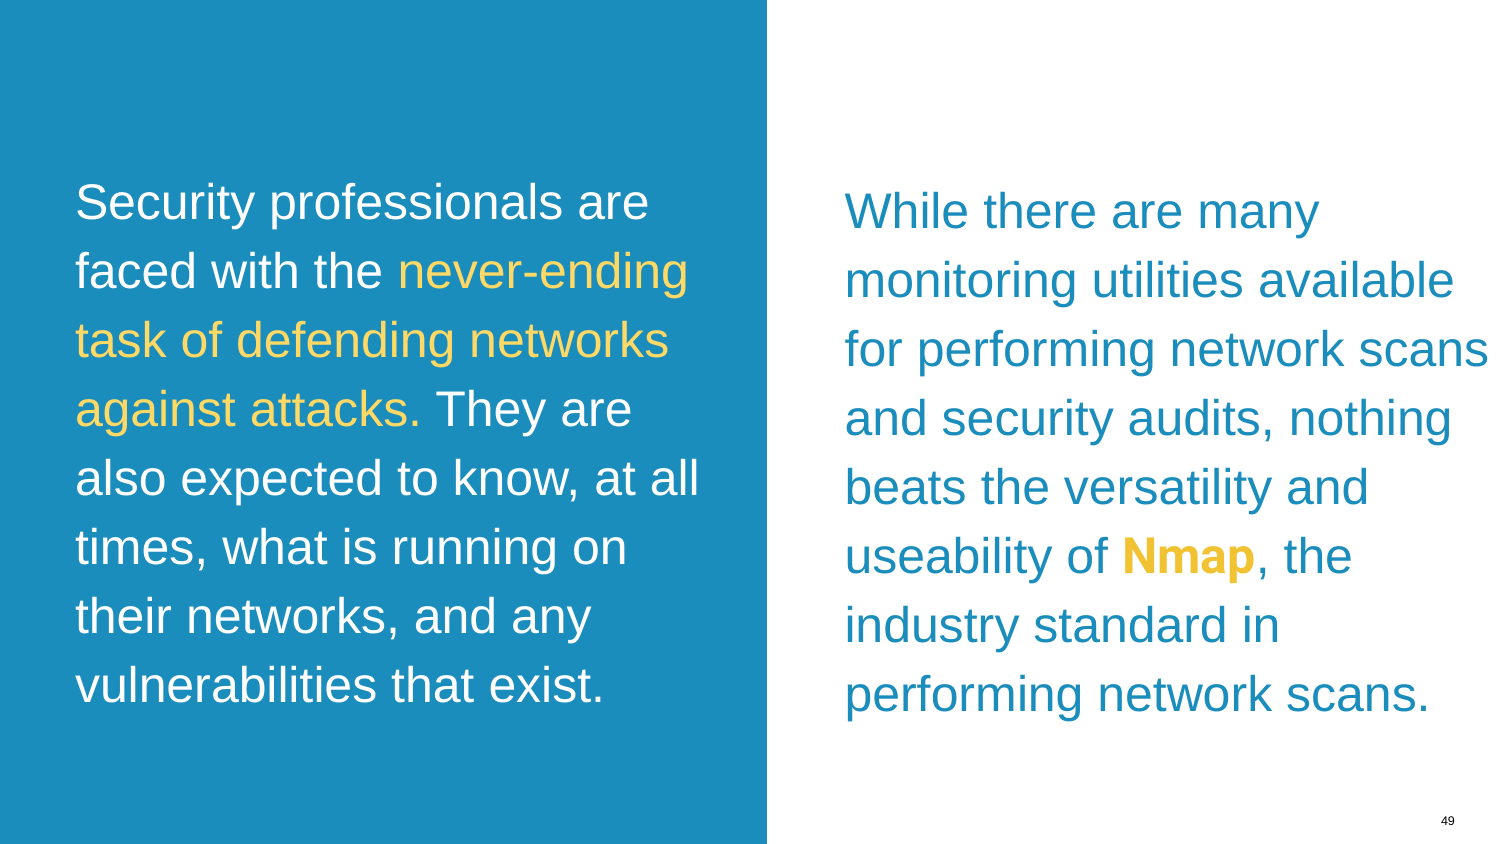

Security professionals are faced with the never-ending task of defending networks against attacks. They are also expected to know, at all times, what is running on their networks, and any vulnerabilities that exist.

While there are many monitoring utilities available for performing network scans and security audits, nothing beats the versatility and useability of Nmap, the industry standard in performing network scans.

49